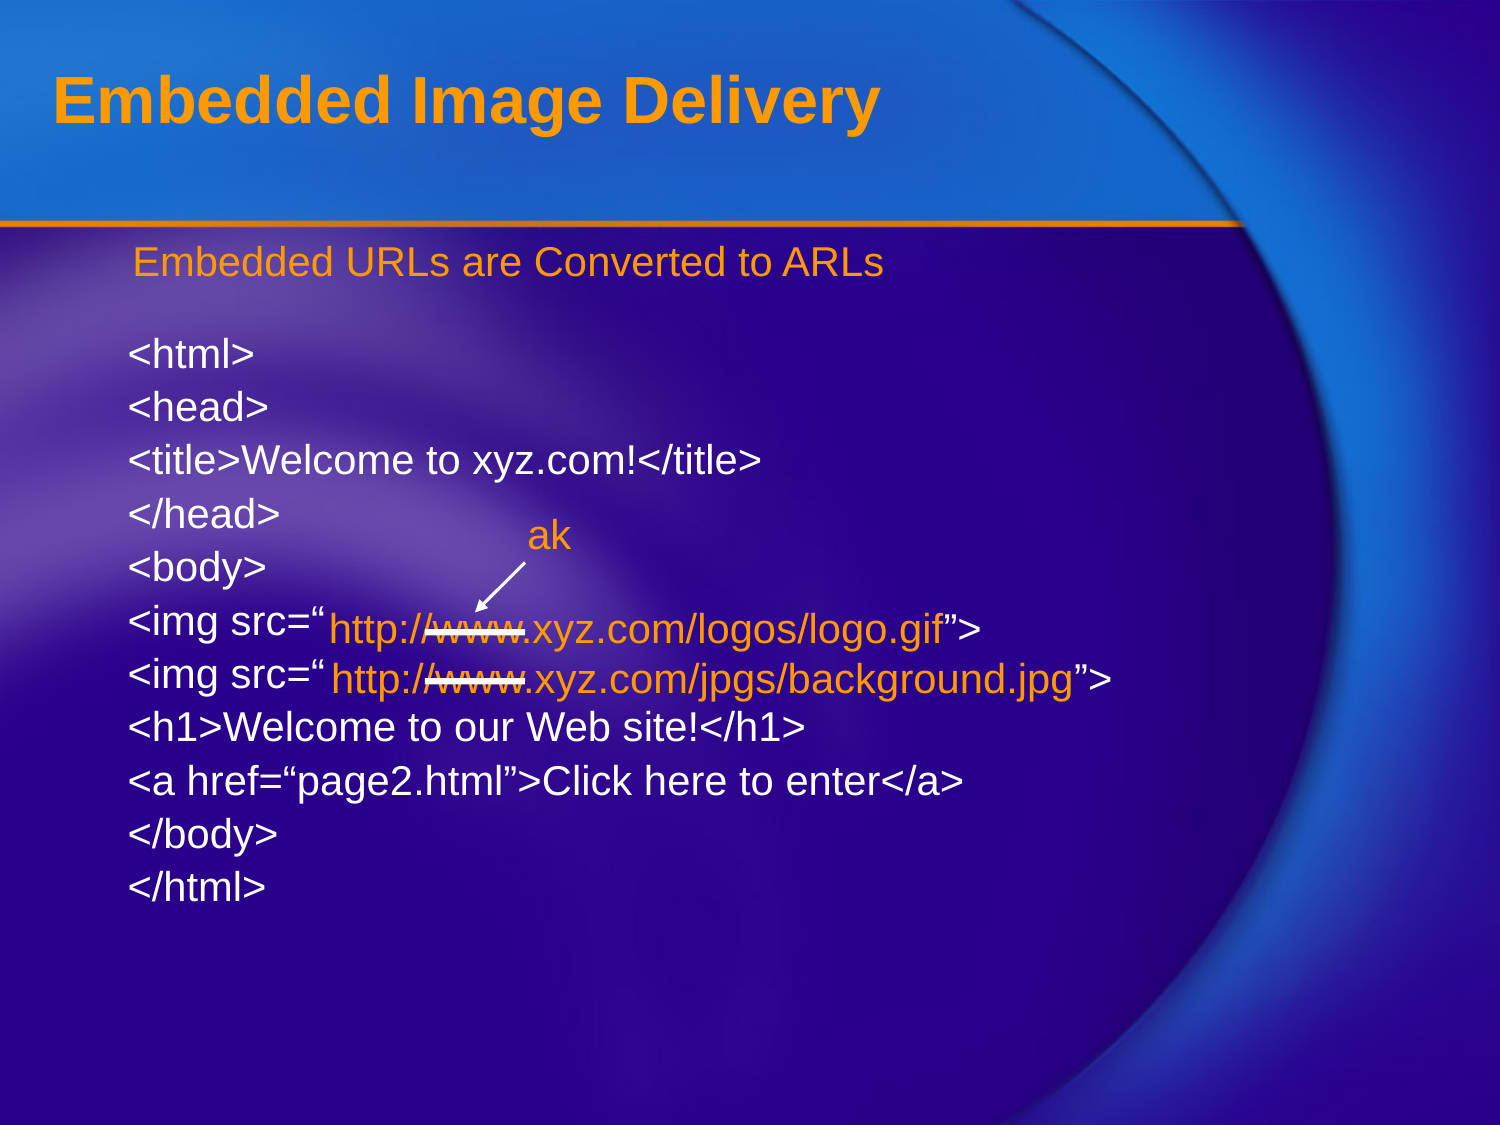

# Embedded Image Delivery
Embedded URLs are Converted to ARLs
ak

<html>
<head>
<title>Welcome to xyz.com!</title>
</head>
<body>
<img src=“
<img src=“
<h1>Welcome to our Web site!</h1>
<a href=“page2.html”>Click here to enter</a>
</body>
</html>
http://www.xyz.com/logos/logo.gif”>
http://www.xyz.com/jpgs/background.jpg”>